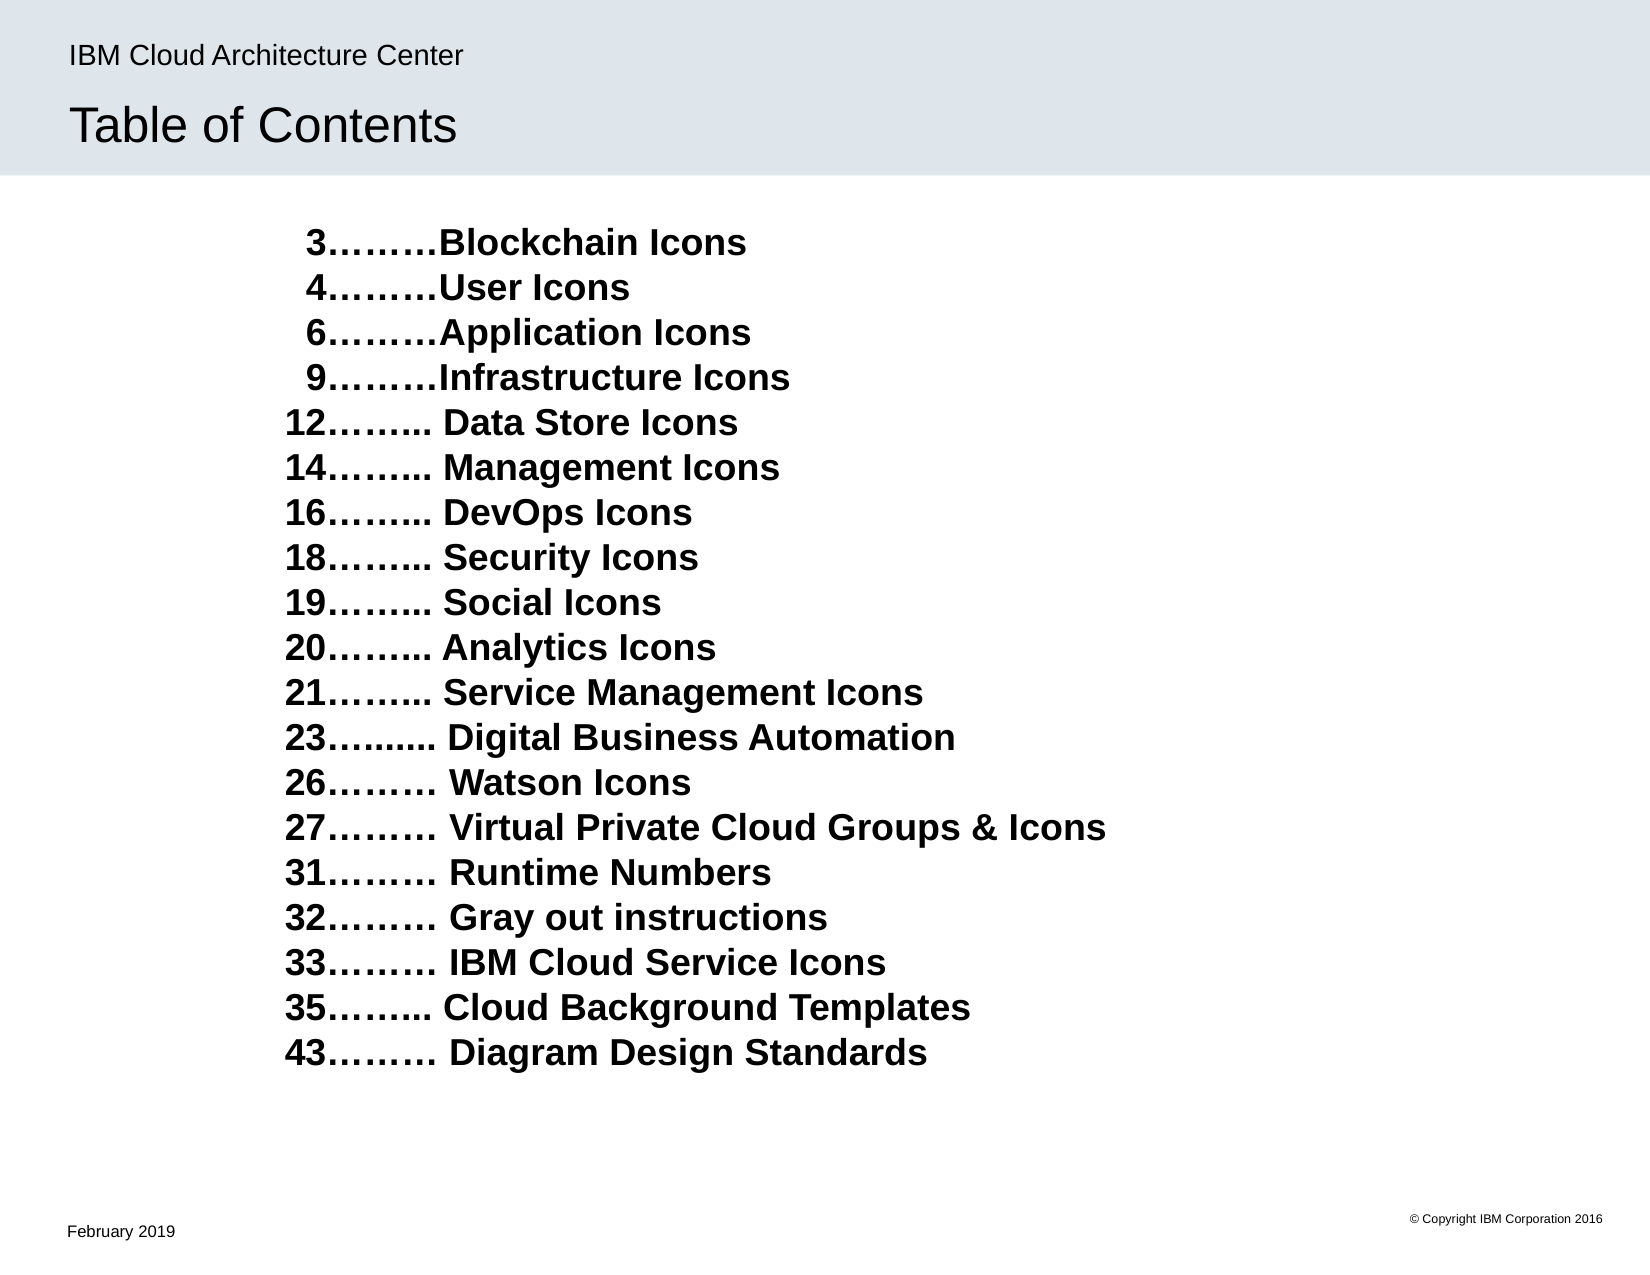

IBM Cloud Architecture Center
Table of Contents
  3………Blockchain Icons
  4………User Icons
  6………Application Icons
  9………Infrastructure Icons
12……... Data Store Icons
14……... Management Icons
16……... DevOps Icons
18……... Security Icons
19……... Social Icons
20……... Analytics Icons
21……... Service Management Icons
23…....... Digital Business Automation
26……… Watson Icons
27……… Virtual Private Cloud Groups & Icons
31……… Runtime Numbers
32……… Gray out instructions
33……… IBM Cloud Service Icons
35……... Cloud Background Templates
43……… Diagram Design Standards

February 2019